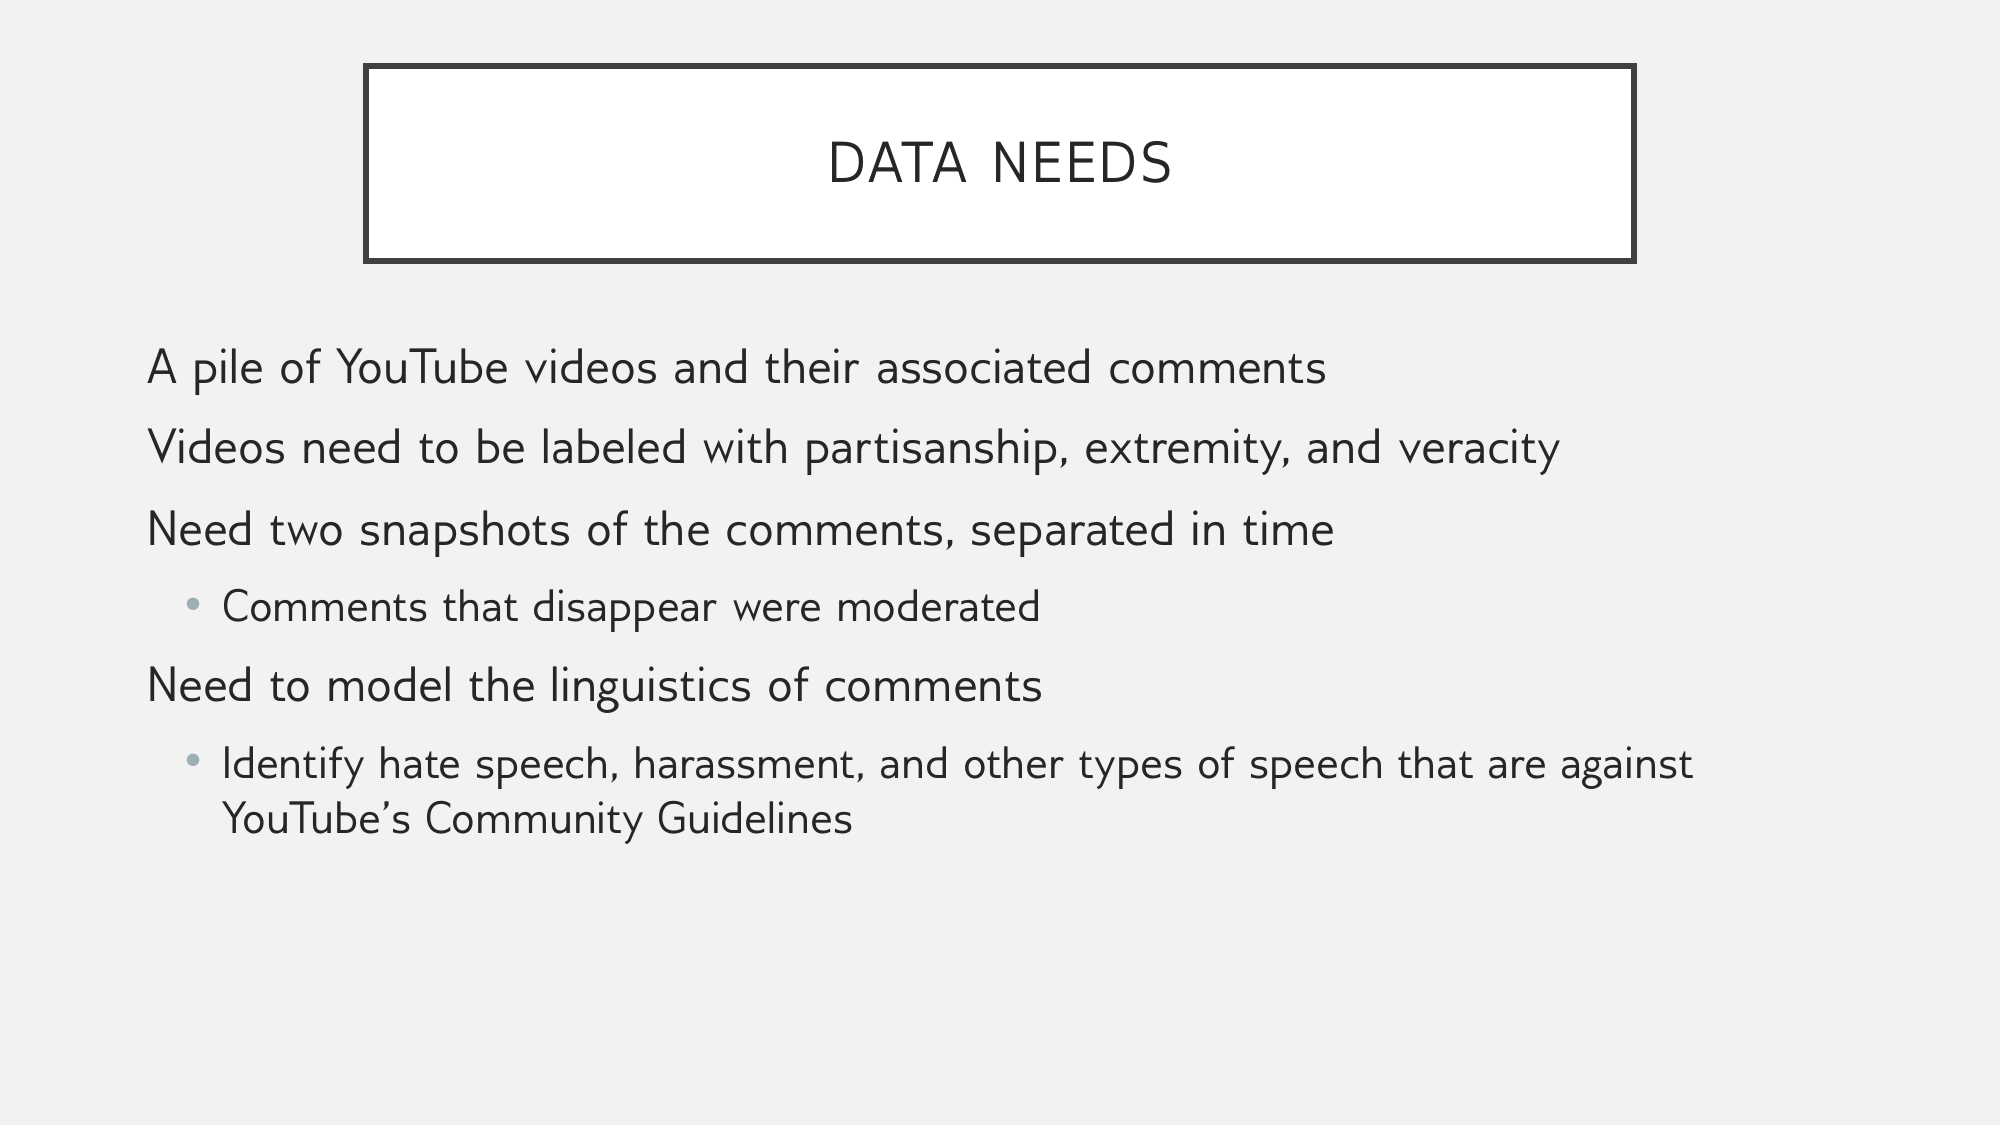

# Data Needs
A pile of YouTube videos and their associated comments
Videos need to be labeled with partisanship, extremity, and veracity
Need two snapshots of the comments, separated in time
Comments that disappear were moderated
Need to model the linguistics of comments
Identify hate speech, harassment, and other types of speech that are against YouTube’s Community Guidelines